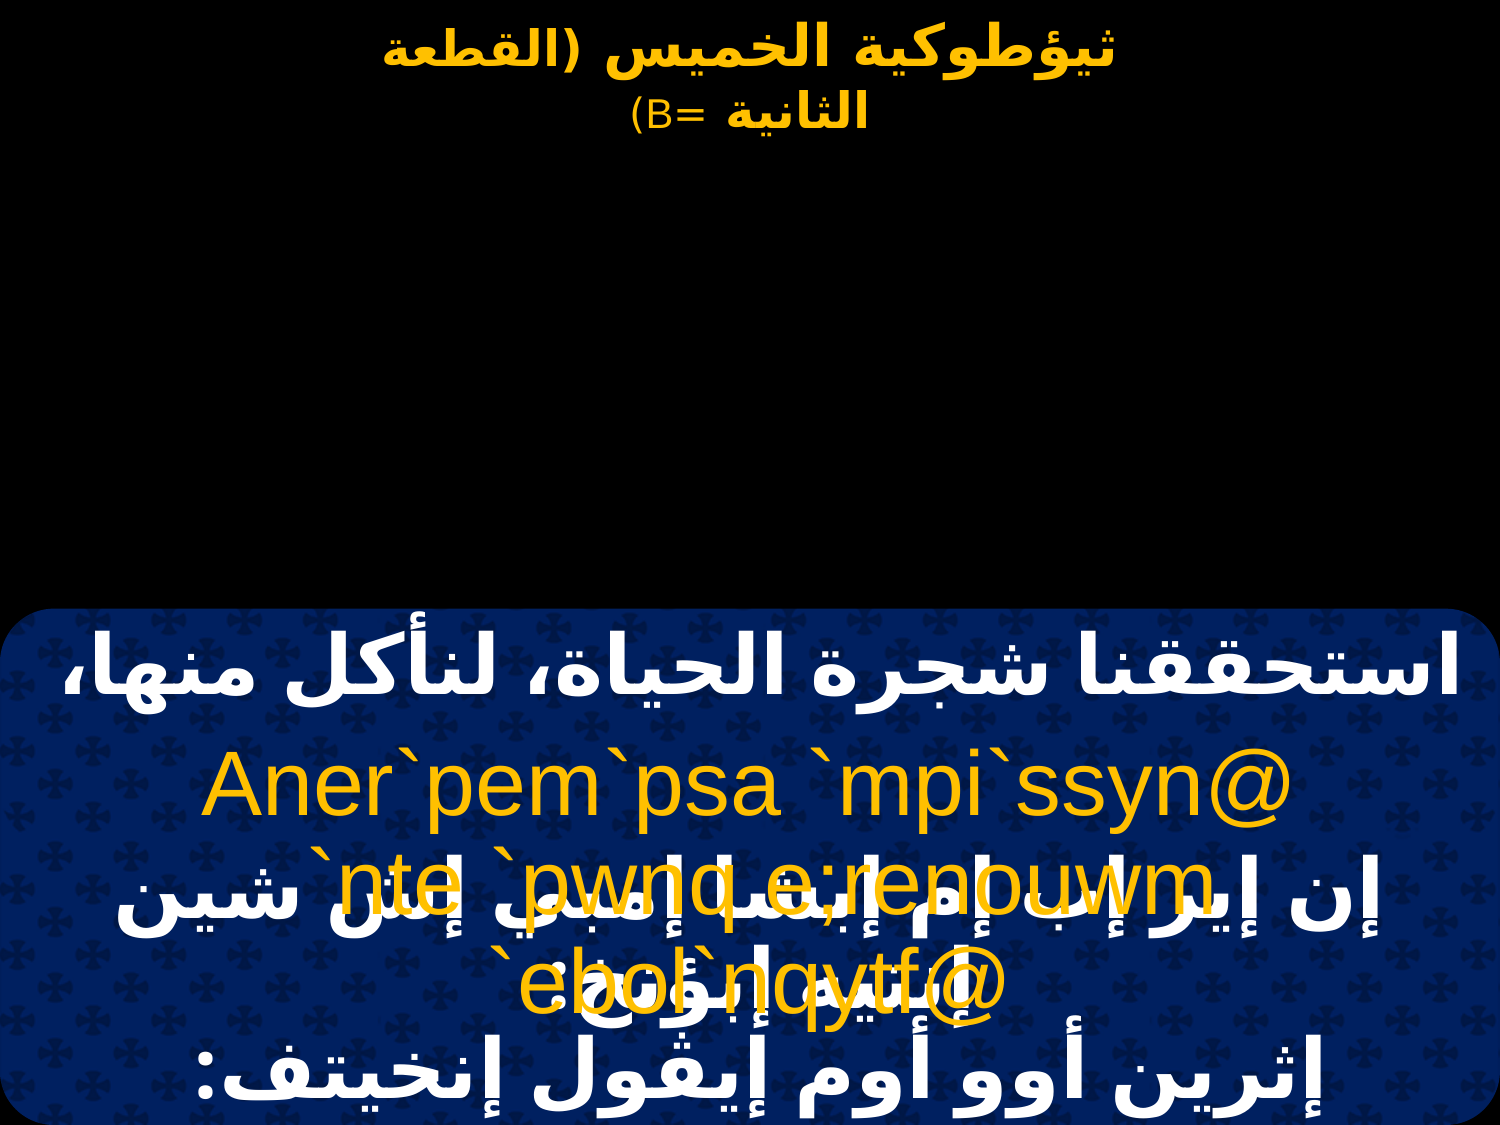

استحققنا شجرة الحياة، لنأكل منها،
Aner`pem`psa `mpi`ssyn@
 `nte `pwnq e;renouwm `ebol`nqytf@
إن إير إب إم إبشا إمبي إش شين إنتيه إبؤنخ:
إثرين أوو أوم إيڤول إنخيتف: